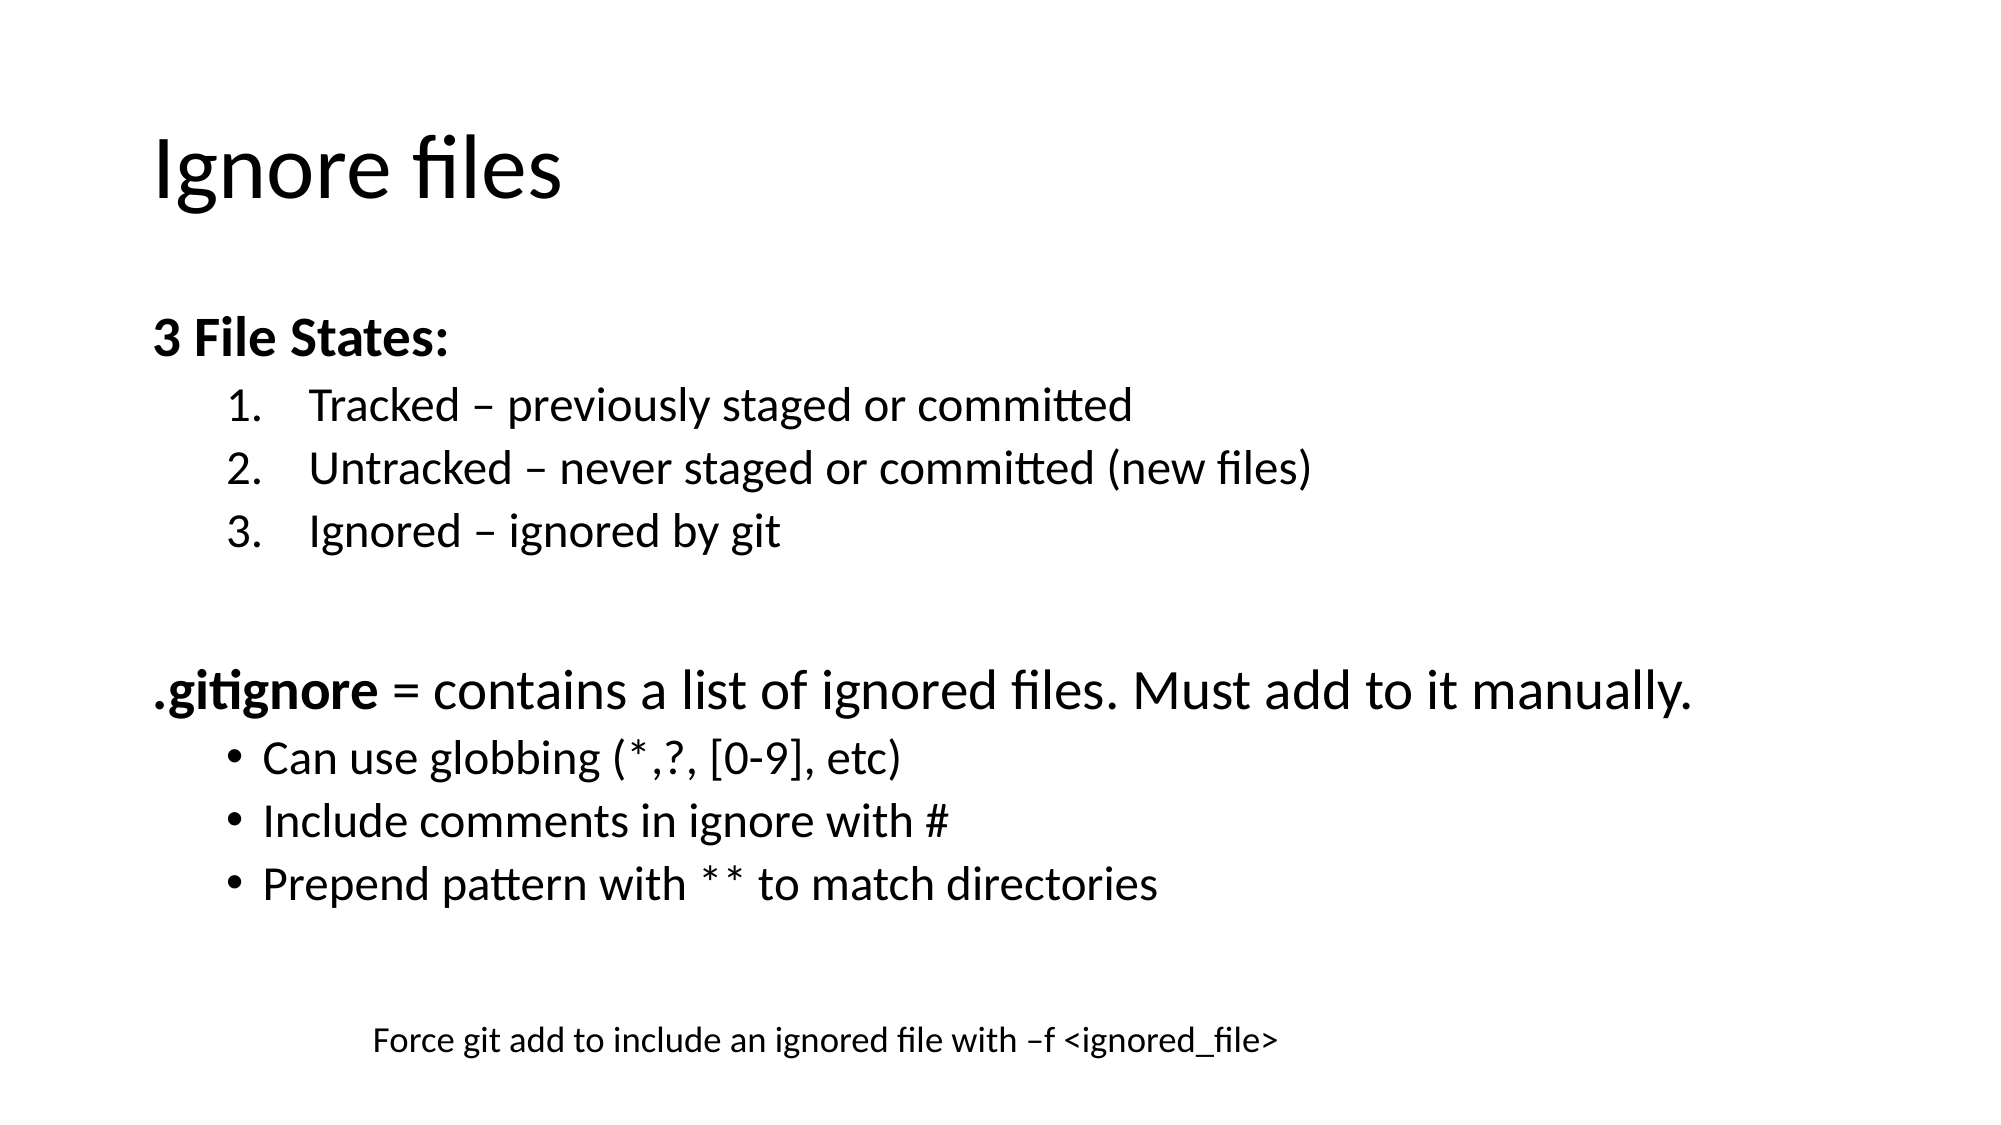

# Ignore files
3 File States:
Tracked – previously staged or committed
Untracked – never staged or committed (new files)
Ignored – ignored by git

.gitignore = contains a list of ignored files. Must add to it manually.
Can use globbing (*,?, [0-9], etc)
Include comments in ignore with #
Prepend pattern with ** to match directories

				Force git add to include an ignored file with –f <ignored_file>